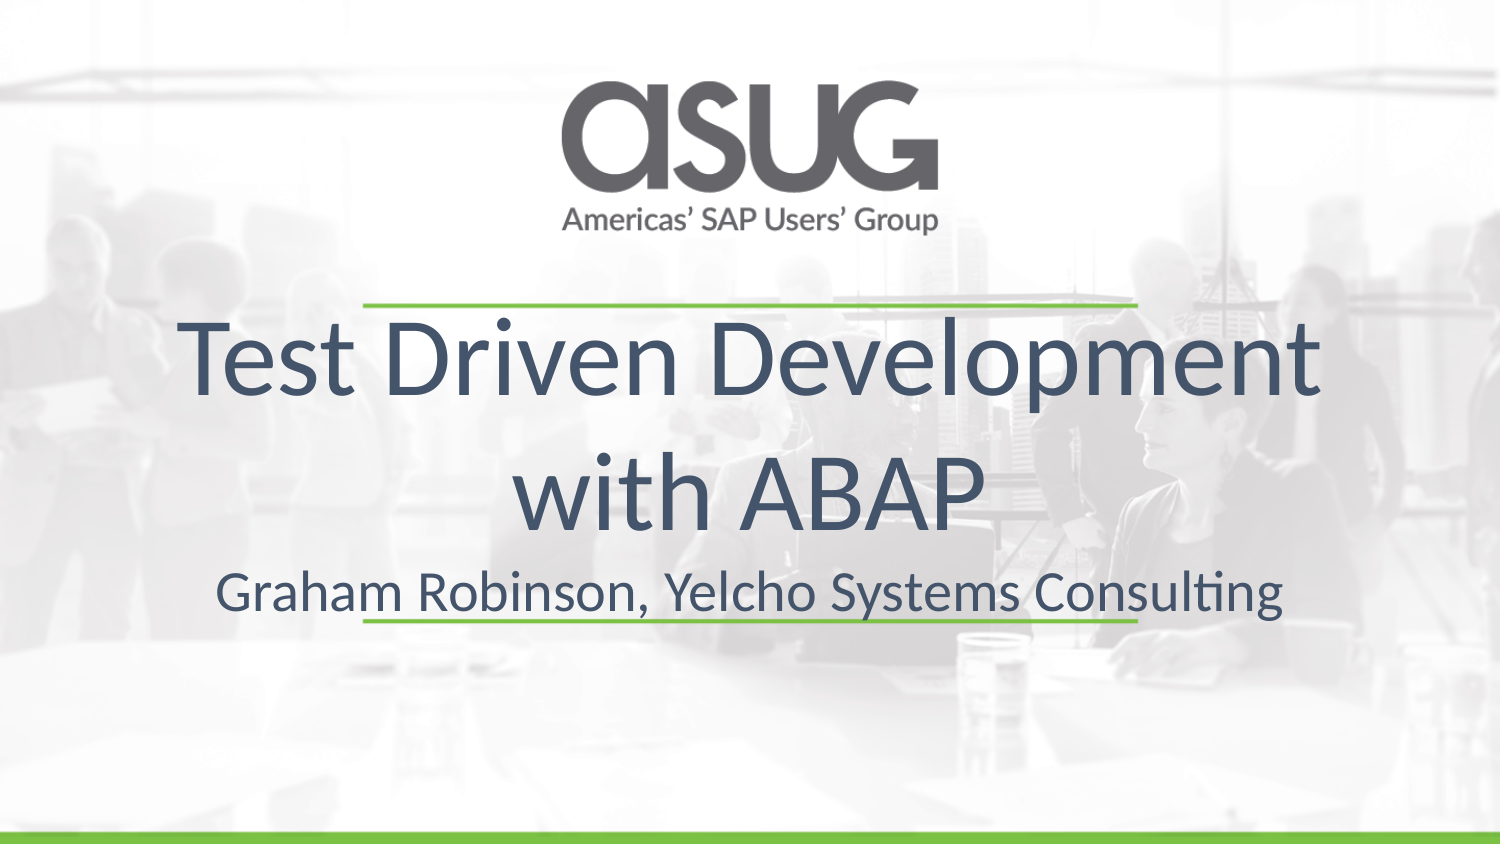

Test Driven Development with ABAP
Graham Robinson, Yelcho Systems Consulting